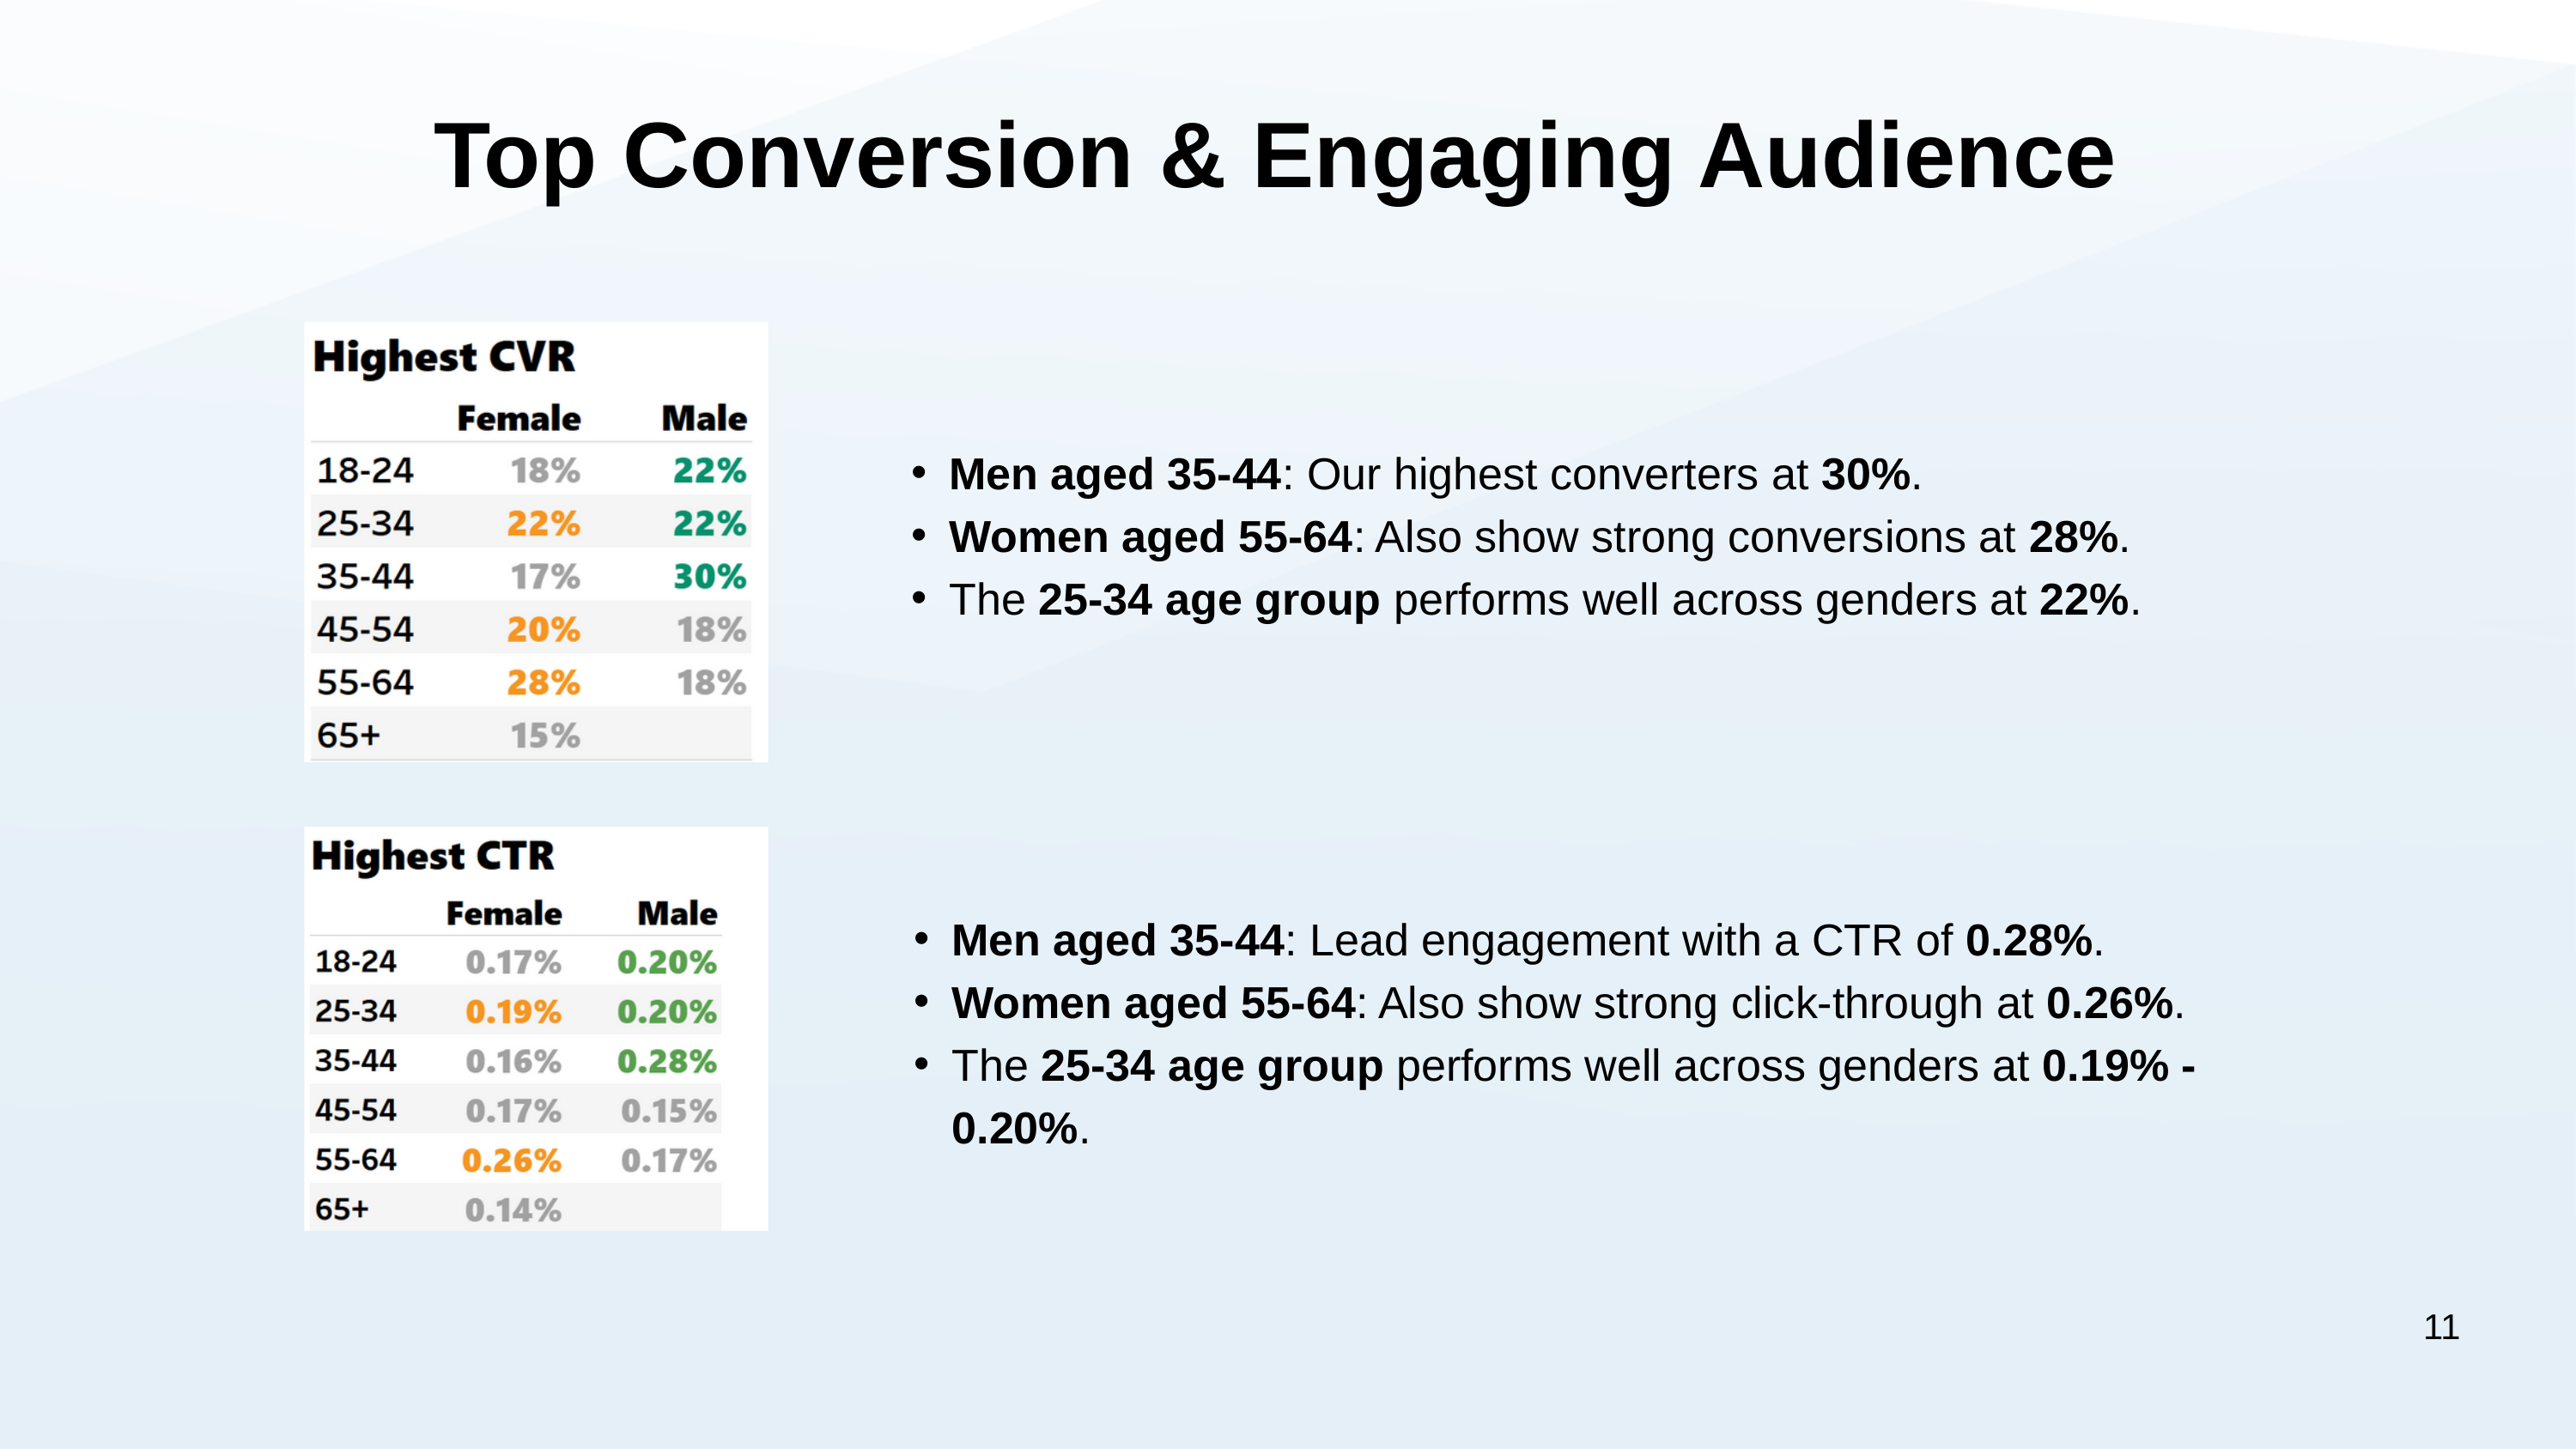

Top Conversion & Engaging Audience

Men aged 35-44: Our highest converters at 30%.
Women aged 55-64: Also show strong conversions at 28%.
The 25-34 age group performs well across genders at 22%.

Men aged 35-44: Lead engagement with a CTR of 0.28%.
Women aged 55-64: Also show strong click-through at 0.26%.
The 25-34 age group performs well across genders at 0.19% - 0.20%.

11